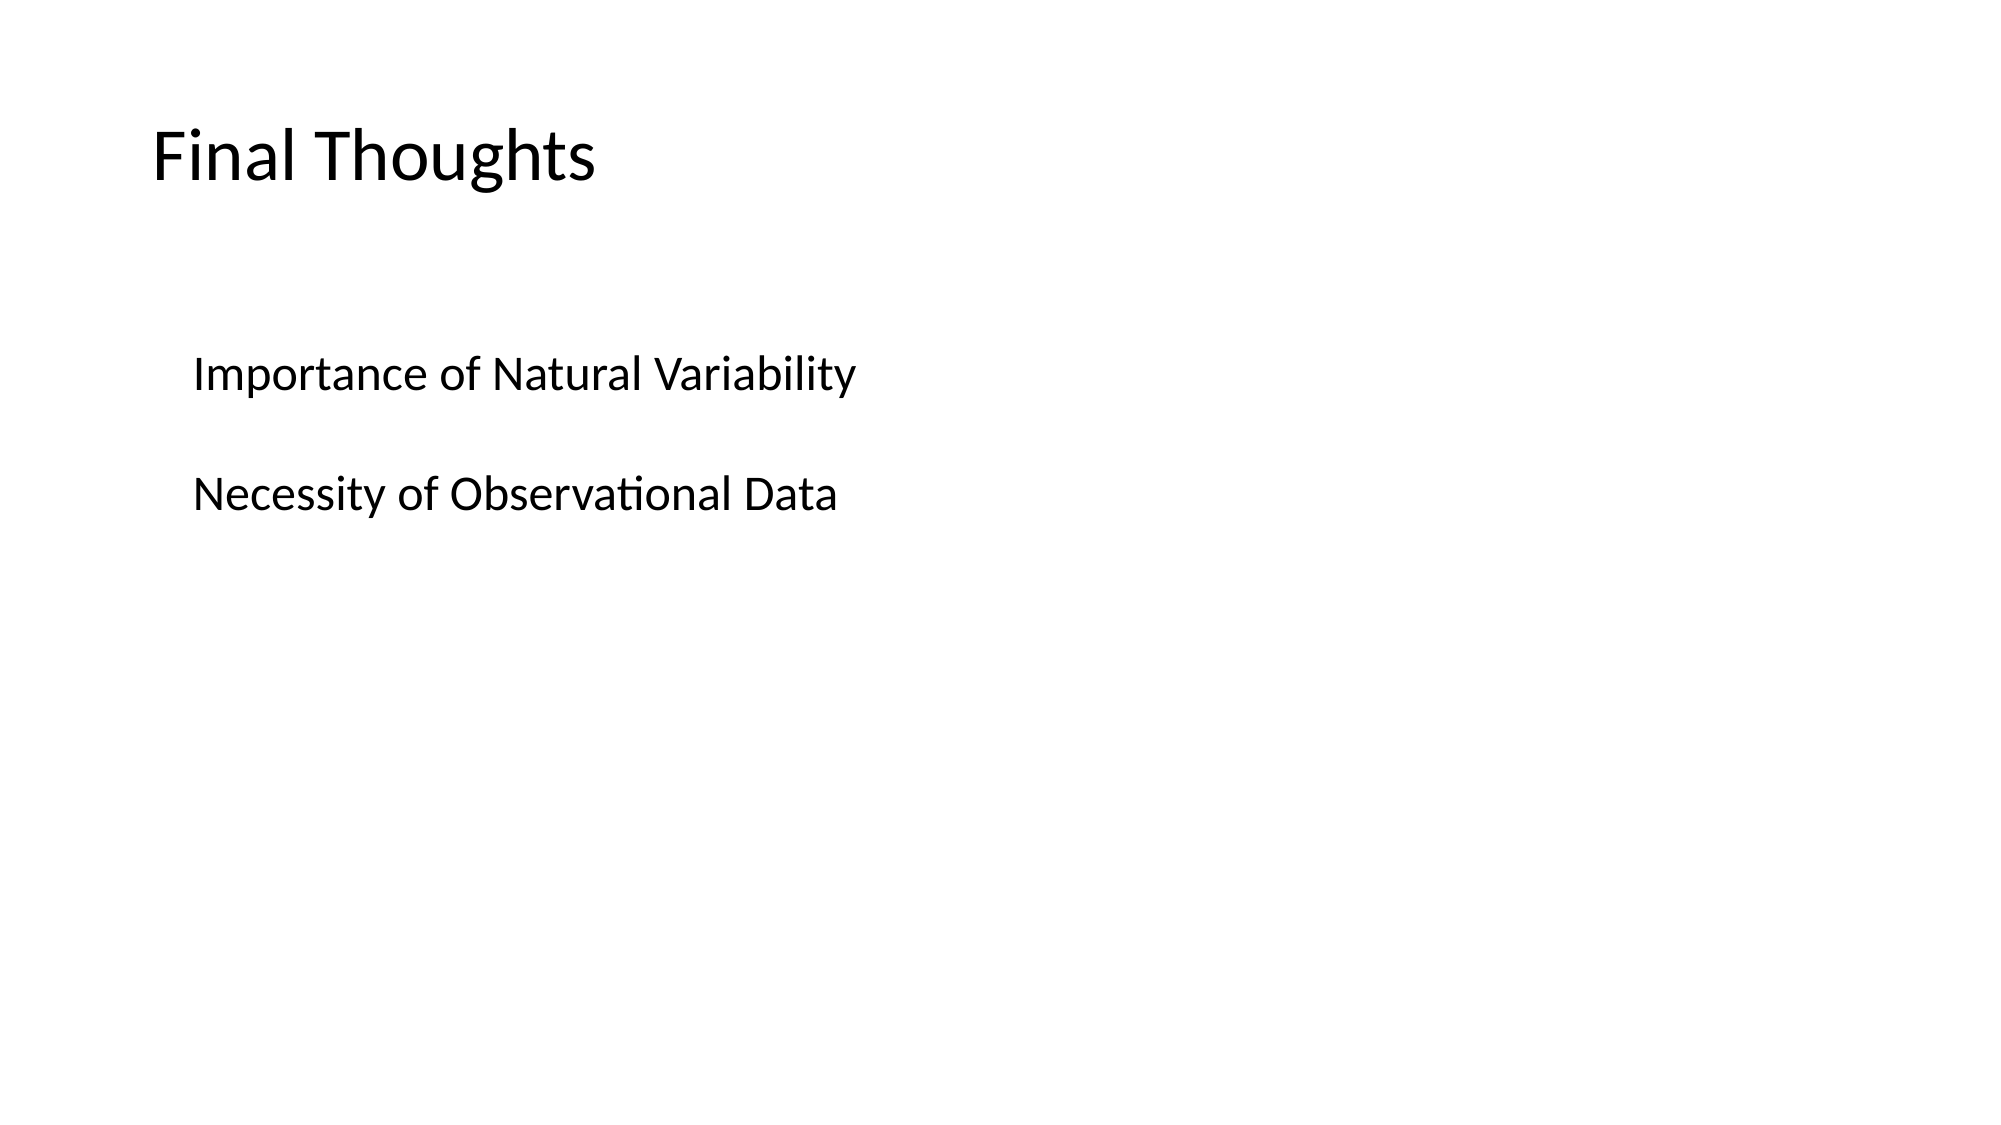

Final Thoughts
Importance of Natural Variability

Necessity of Observational Data